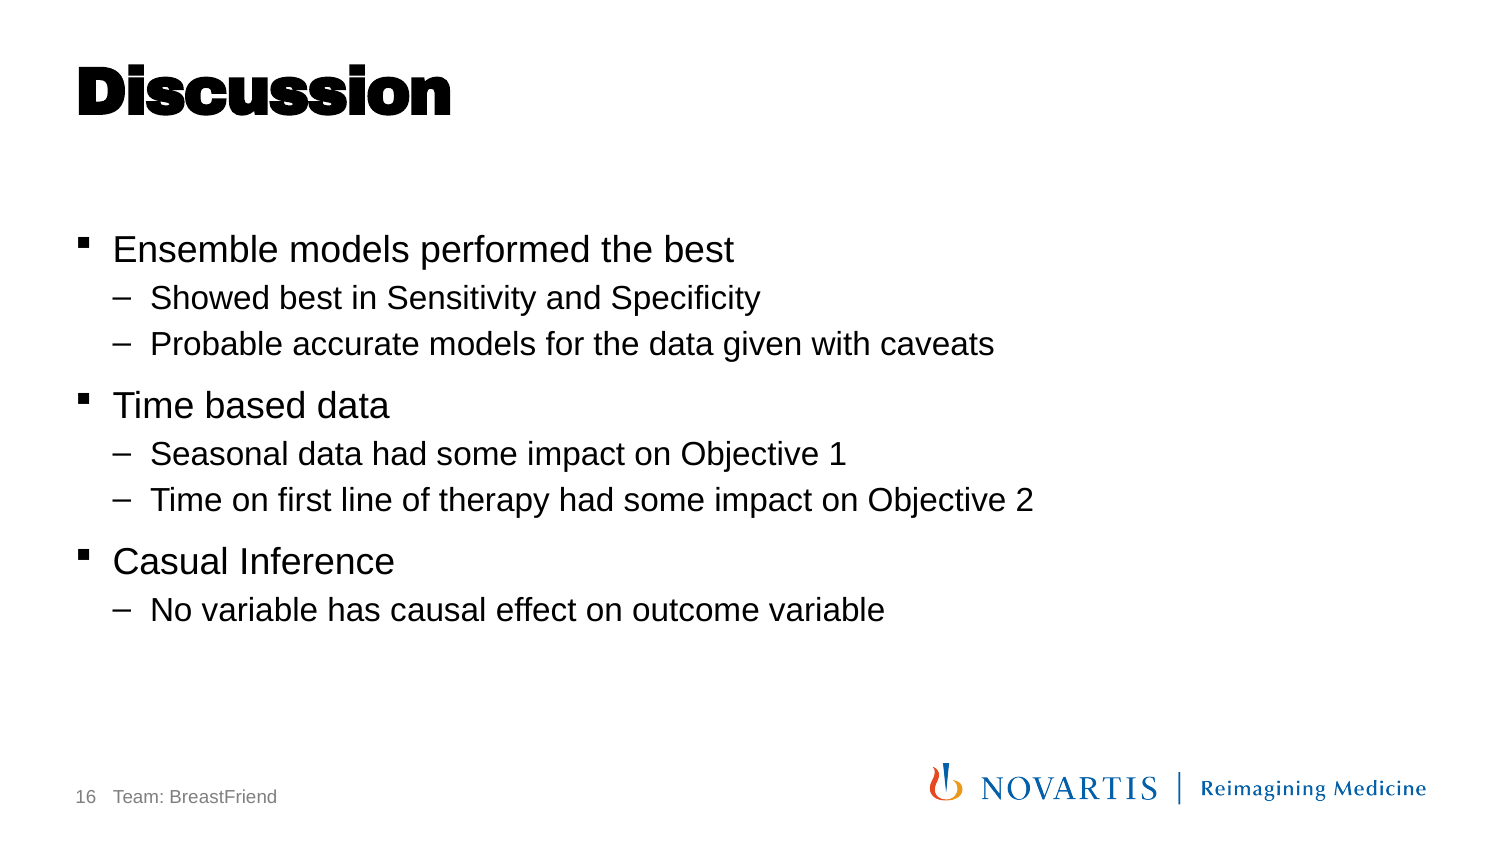

# Discussion
Ensemble models performed the best
Showed best in Sensitivity and Specificity
Probable accurate models for the data given with caveats
Time based data
Seasonal data had some impact on Objective 1
Time on first line of therapy had some impact on Objective 2
Casual Inference
No variable has causal effect on outcome variable

16
Team: BreastFriend